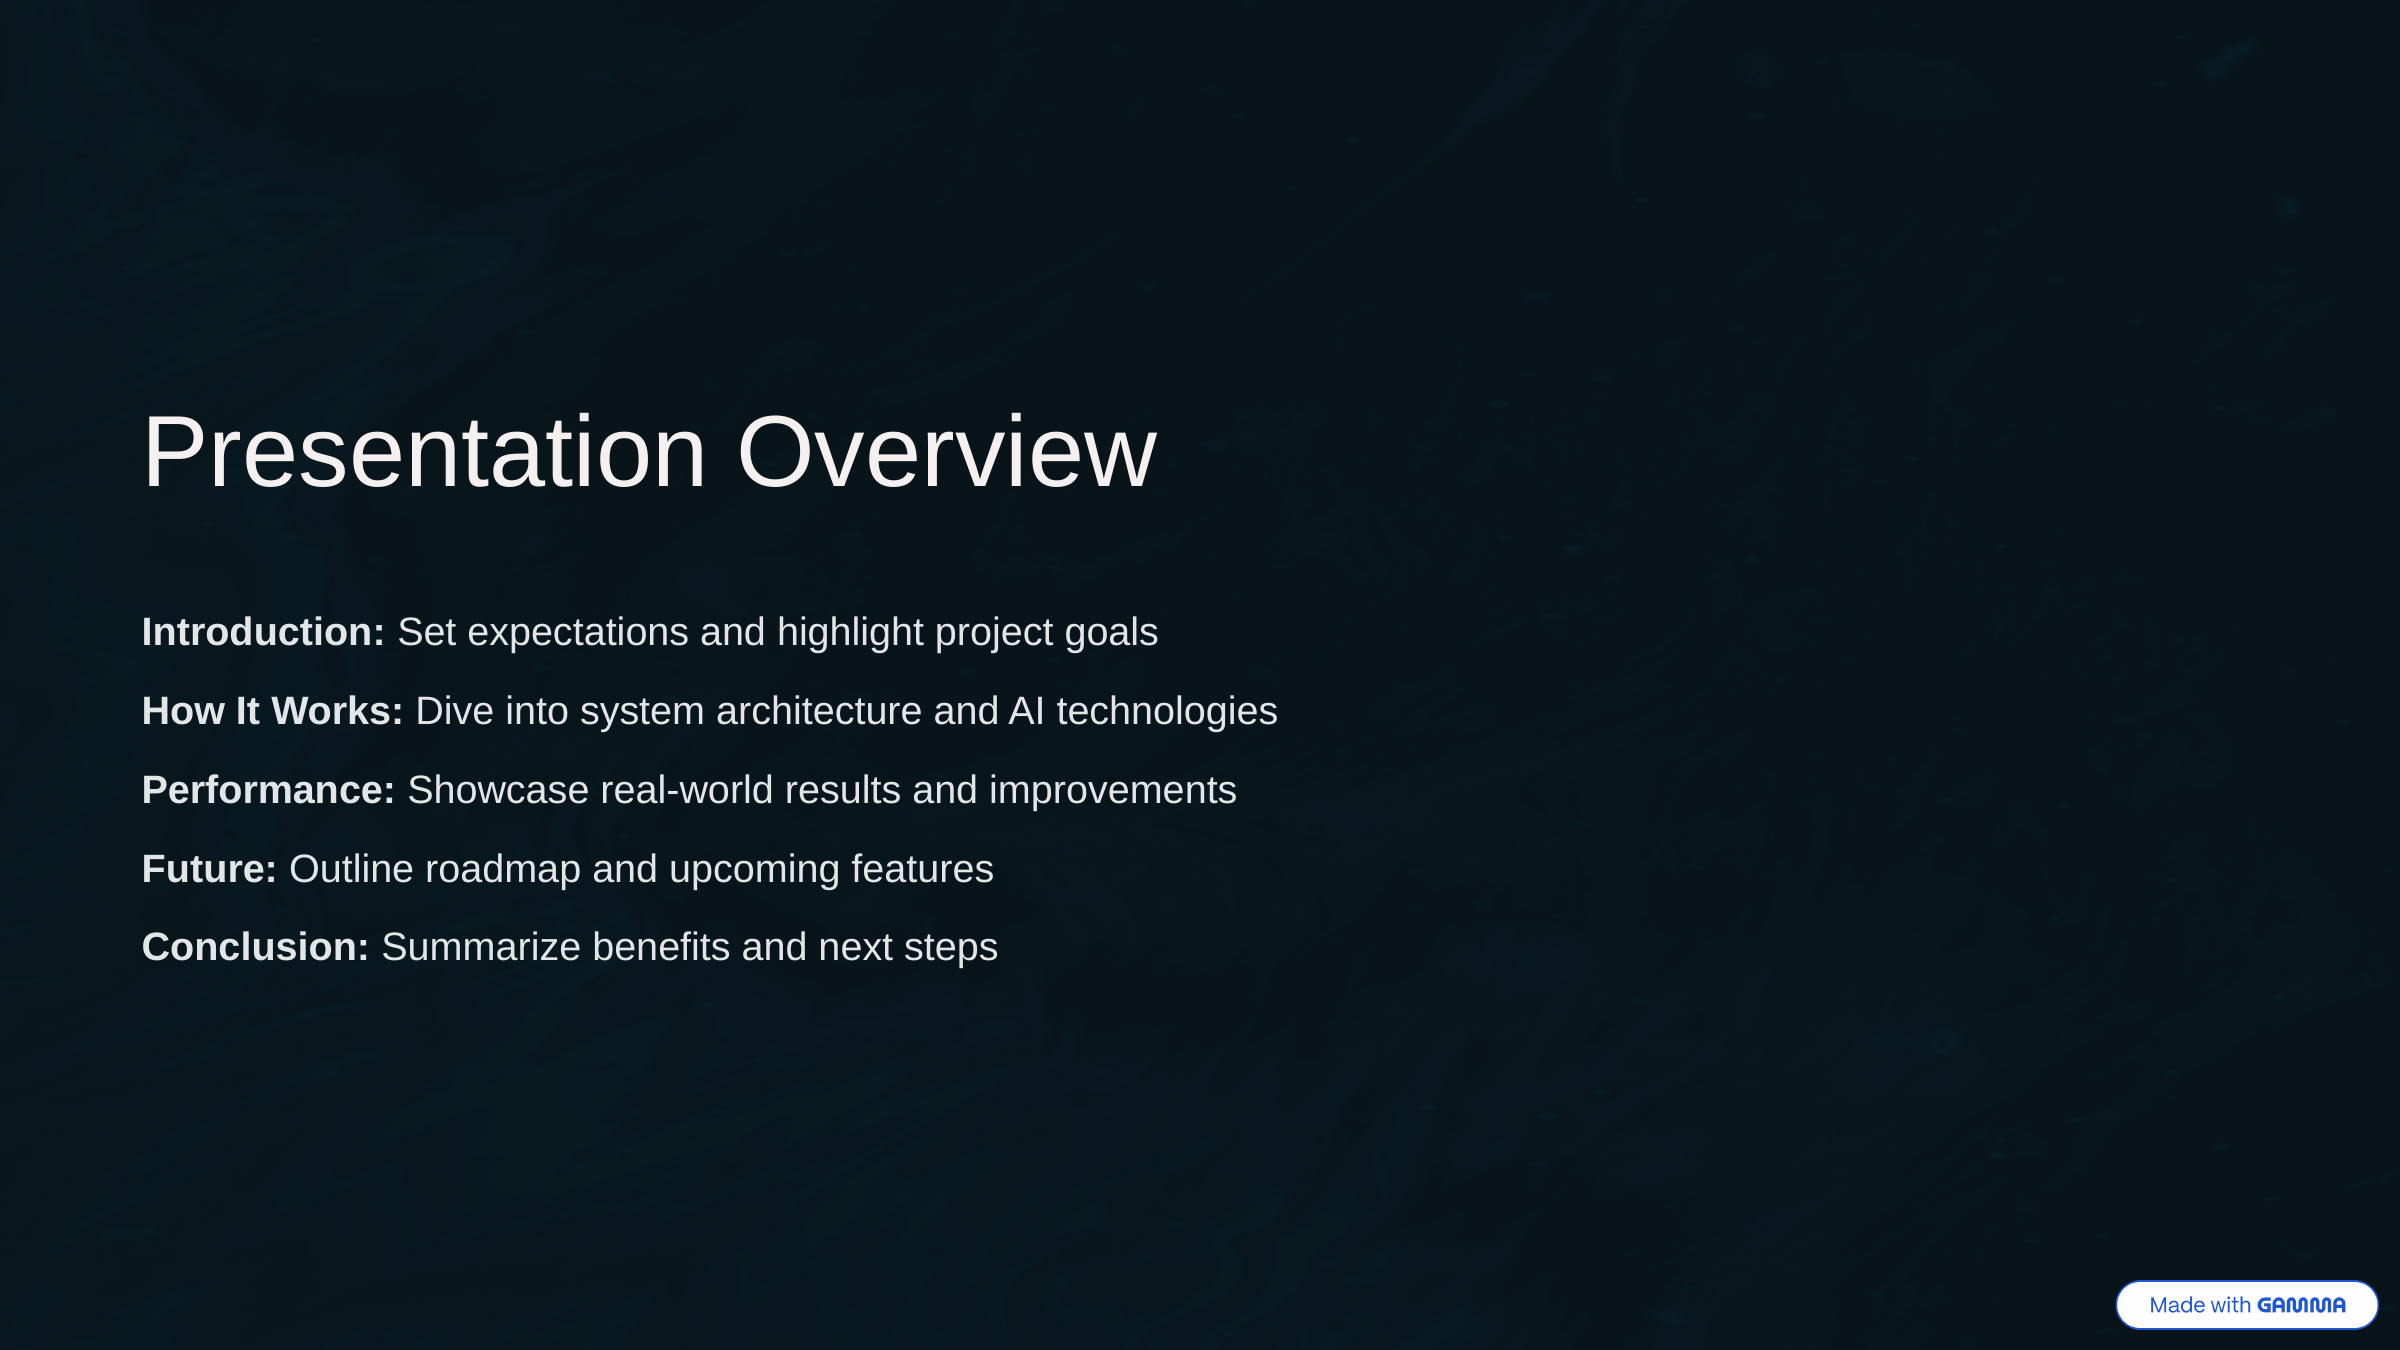

Presentation Overview
Introduction: Set expectations and highlight project goals
How It Works: Dive into system architecture and AI technologies
Performance: Showcase real-world results and improvements
Future: Outline roadmap and upcoming features
Conclusion: Summarize benefits and next steps